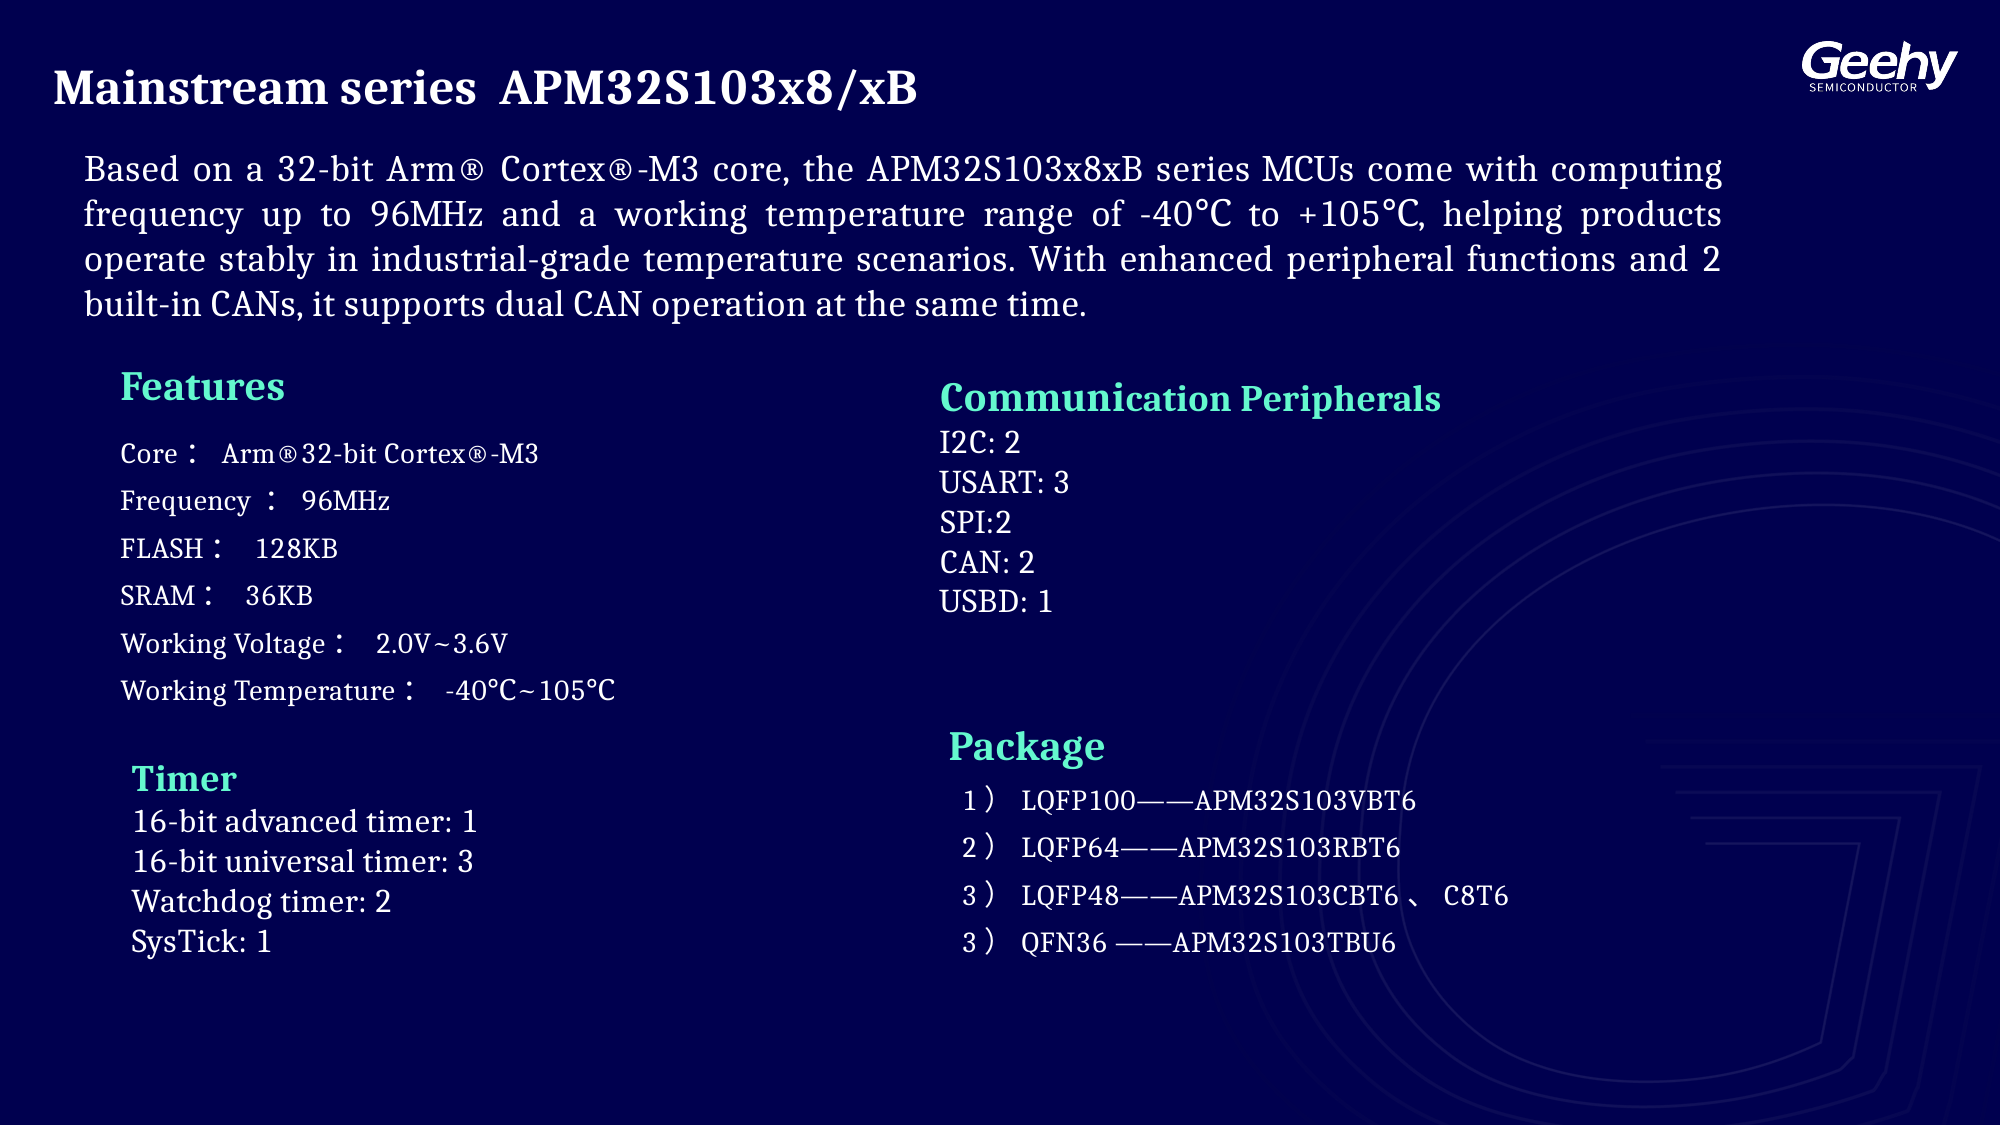

Mainstream series  APM32S103x8/xB
Based on a 32-bit Arm® Cortex®-M3 core, the APM32S103x8xB series MCUs come with computing frequency up to 96MHz and a working temperature range of -40℃ to +105℃, helping products operate stably in industrial-grade temperature scenarios. With enhanced peripheral functions and 2 built-in CANs, it supports dual CAN operation at the same time.
Features
Core：Arm®32-bit Cortex®-M3
Frequency ：96MHz
FLASH： 128KB
SRAM： 36KB
Working Voltage： 2.0V~3.6V
Working Temperature： -40℃~105℃

Communication Peripherals
I2C: 2
USART: 3
SPI:2
CAN: 2
USBD: 1
Package
  1）LQFP100——APM32S103VBT6
  2）LQFP64——APM32S103RBT6
  3）LQFP48——APM32S103CBT6、C8T6
  3）QFN36 ——APM32S103TBU6
Timer
16-bit advanced timer: 1
16-bit universal timer: 3
Watchdog timer: 2
SysTick: 1